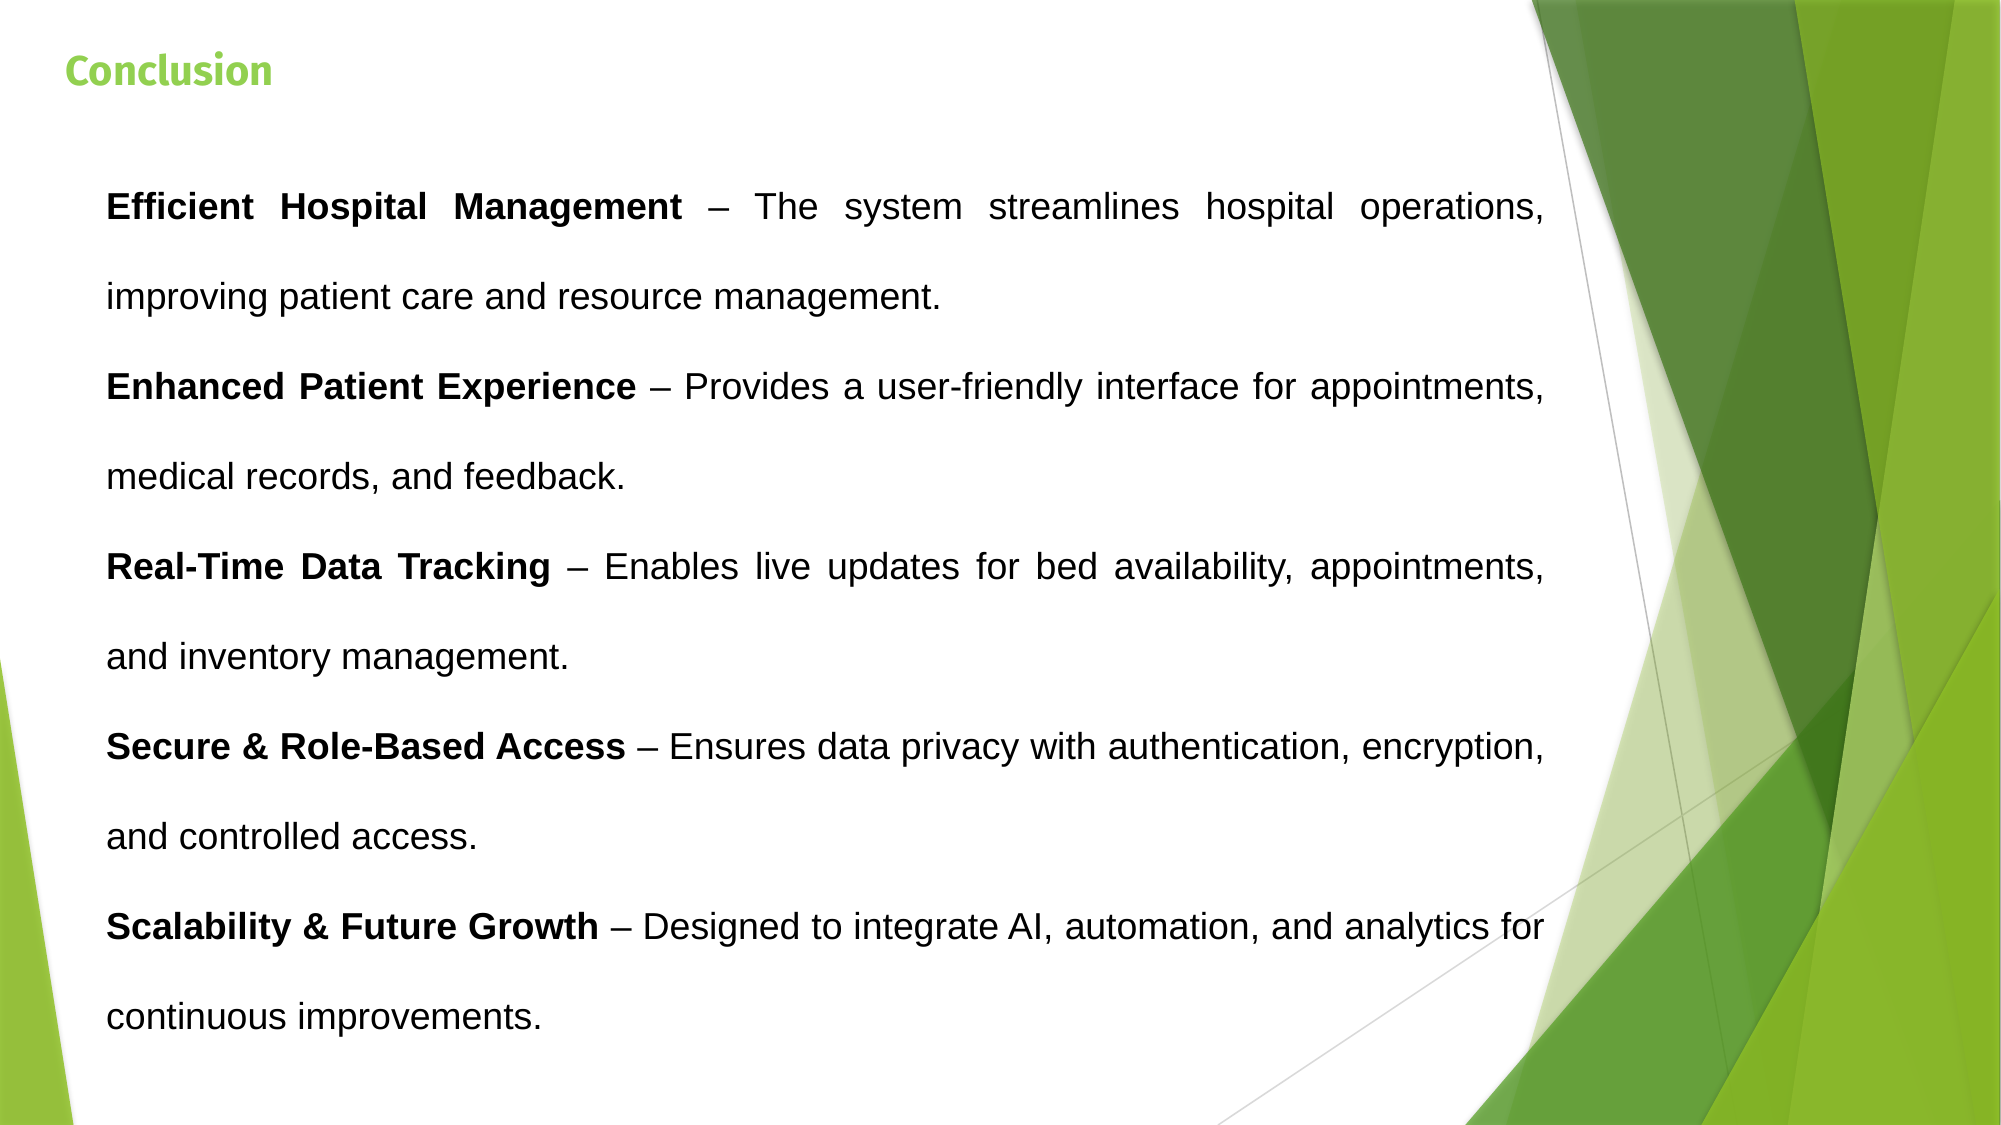

Conclusion
Efficient Hospital Management – The system streamlines hospital operations, improving patient care and resource management.
Enhanced Patient Experience – Provides a user-friendly interface for appointments, medical records, and feedback.
Real-Time Data Tracking – Enables live updates for bed availability, appointments, and inventory management.
Secure & Role-Based Access – Ensures data privacy with authentication, encryption, and controlled access.
Scalability & Future Growth – Designed to integrate AI, automation, and analytics for continuous improvements.